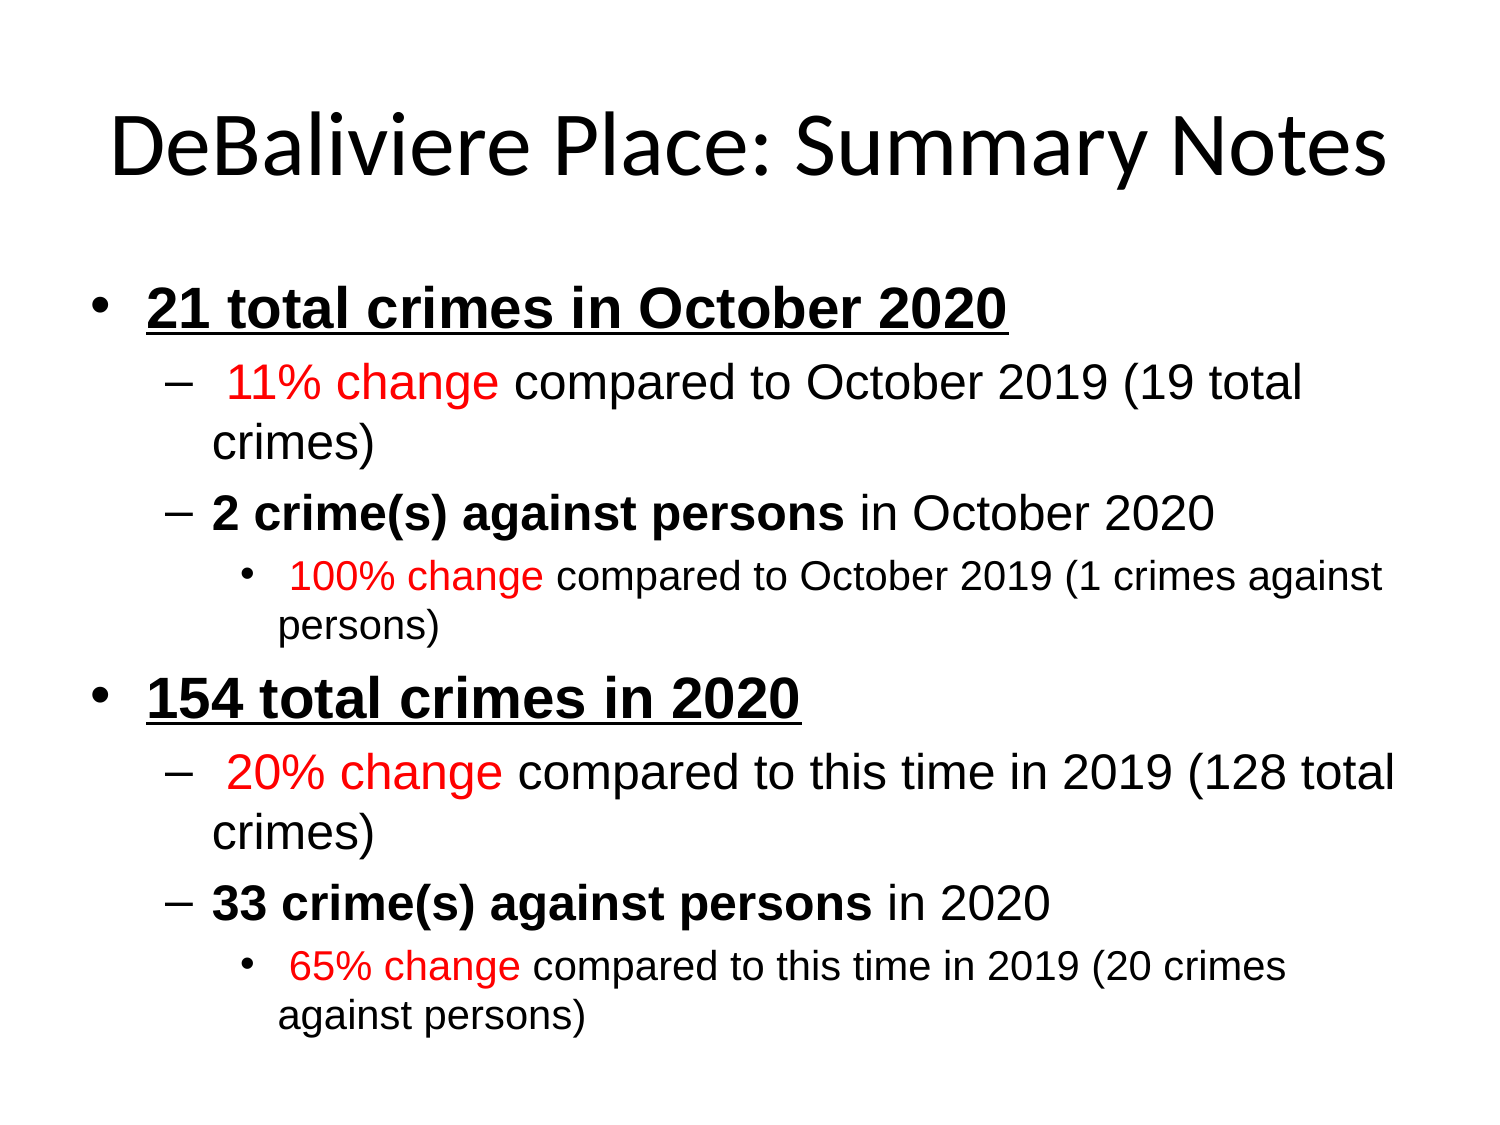

# DeBaliviere Place: Summary Notes
21 total crimes in October 2020
 11% change compared to October 2019 (19 total crimes)
2 crime(s) against persons in October 2020
 100% change compared to October 2019 (1 crimes against persons)
154 total crimes in 2020
 20% change compared to this time in 2019 (128 total crimes)
33 crime(s) against persons in 2020
 65% change compared to this time in 2019 (20 crimes against persons)